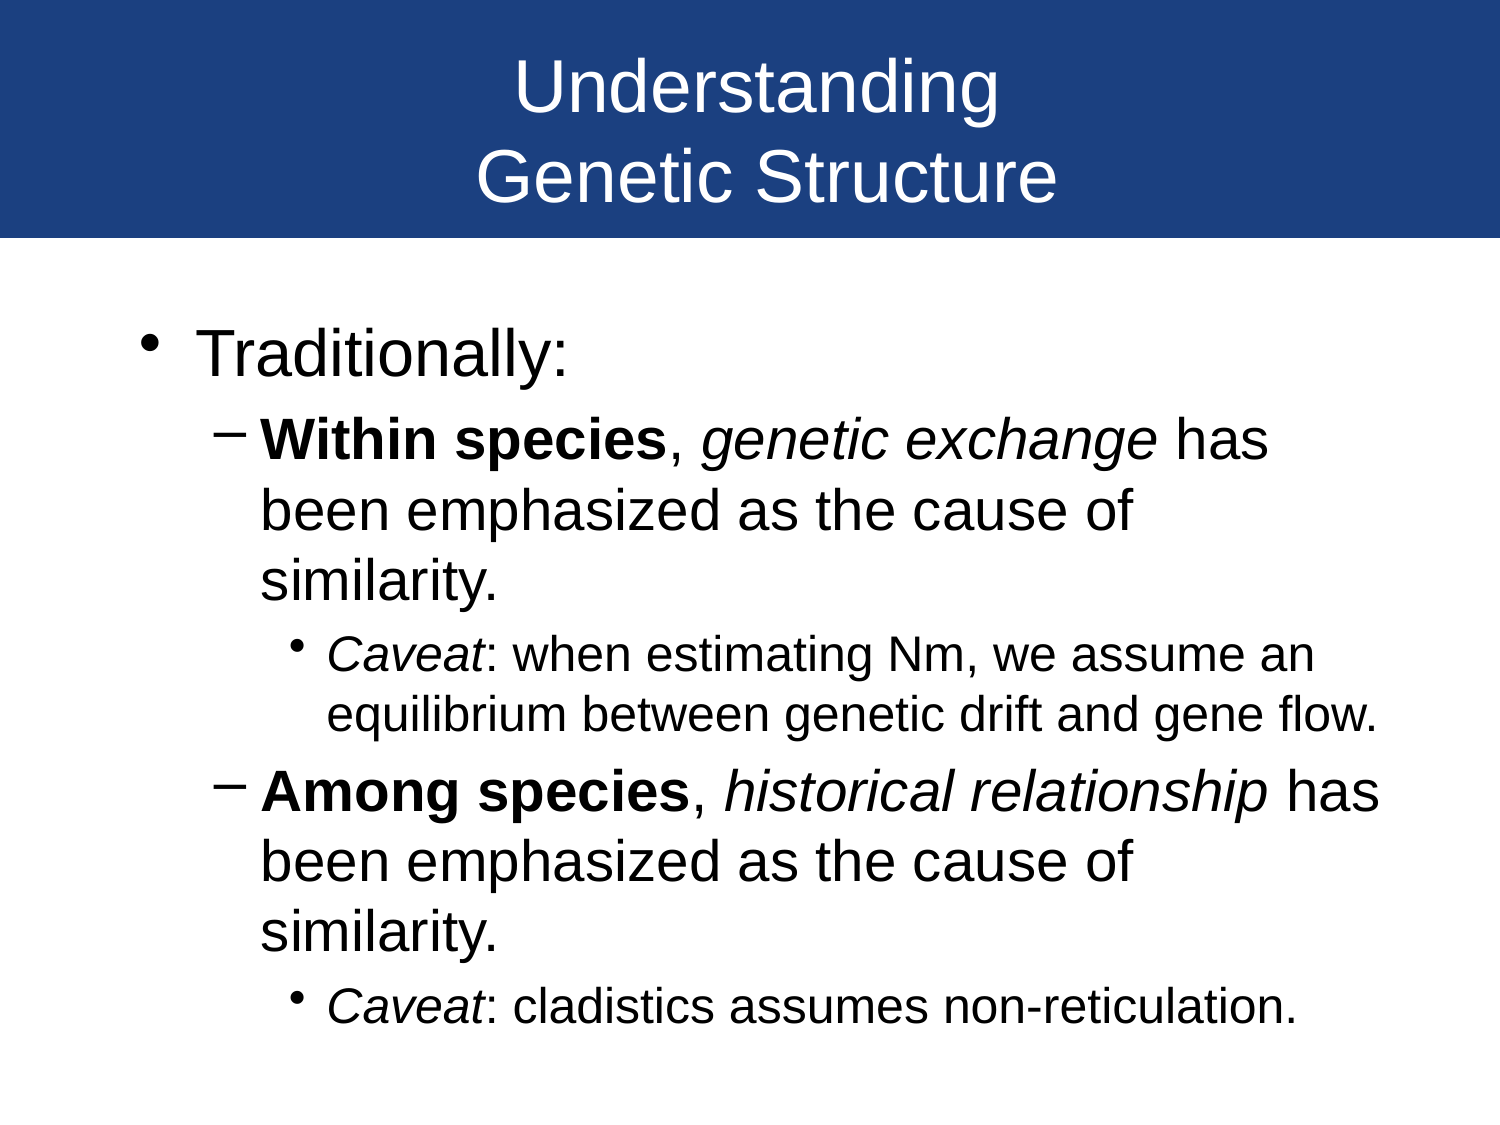

Understanding
Genetic Structure
Traditionally:
Within species, genetic exchange has been emphasized as the cause of similarity.
Caveat: when estimating Nm, we assume an equilibrium between genetic drift and gene flow.
Among species, historical relationship has been emphasized as the cause of similarity.
Caveat: cladistics assumes non-reticulation.